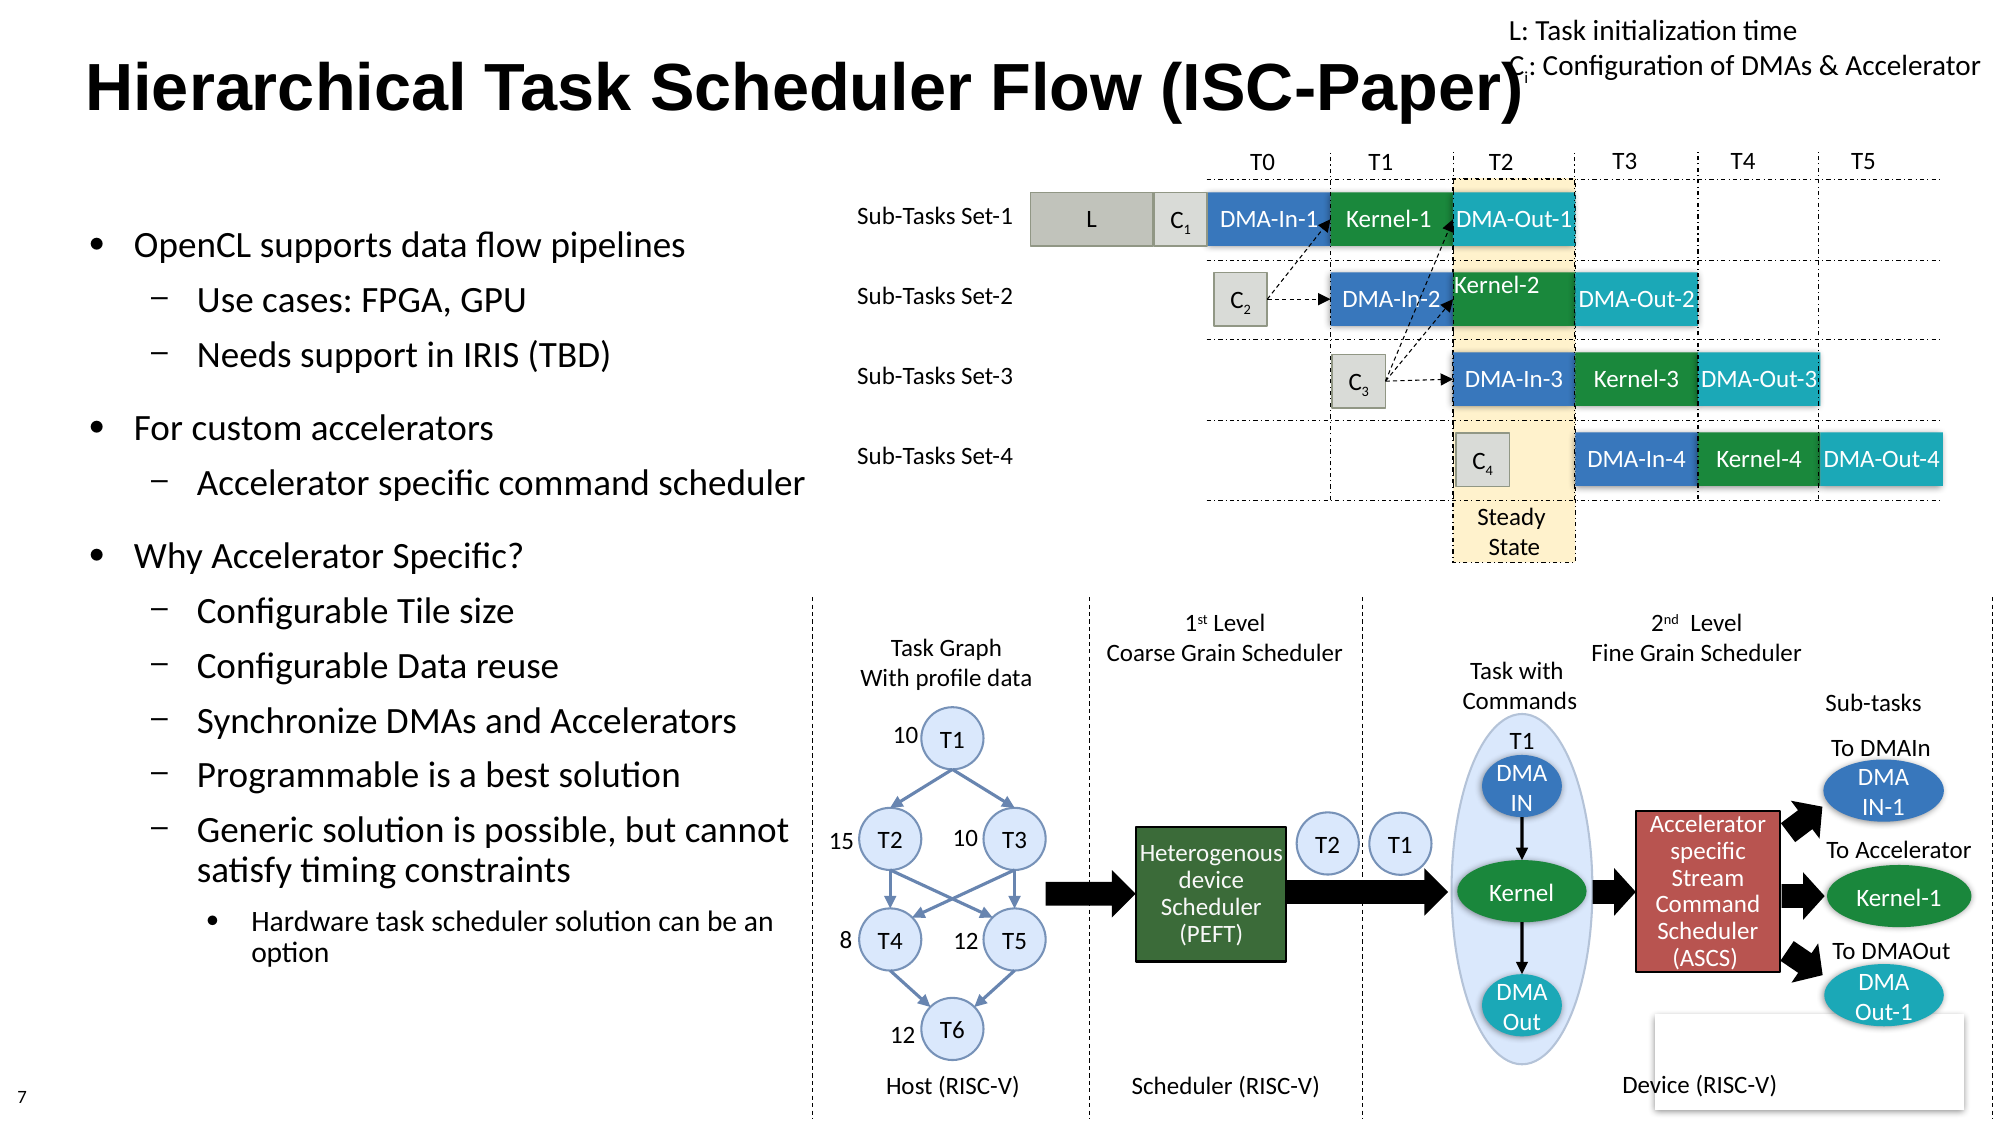

L: Task initialization time
Ci: Configuration of DMAs & Accelerator
# Hierarchical Task Scheduler Flow (ISC-Paper)
T3
T4
T5
T0
T1
T2

Sub-Tasks Set-1
L
C1
DMA-In-1
Kernel-1
DMA-Out-1
Sub-Tasks Set-2
C2
DMA-In-2
Kernel-2
DMA-Out-2
Sub-Tasks Set-3
DMA-In-3
Kernel-3
DMA-Out-3
C3
Sub-Tasks Set-4
DMA-In-4
Kernel-4
DMA-Out-4
C4
Steady
State
OpenCL supports data flow pipelines
Use cases: FPGA, GPU
Needs support in IRIS (TBD)
For custom accelerators
Accelerator specific command scheduler
Why Accelerator Specific?
Configurable Tile size
Configurable Data reuse
Synchronize DMAs and Accelerators
Programmable is a best solution
Generic solution is possible, but cannot satisfy timing constraints
Hardware task scheduler solution can be an option

2nd  Level
Fine Grain Scheduler
1st Level
Coarse Grain Scheduler
Task Graph
With profile data
Task with
Commands
Sub-tasks
T1
10
T2
T3
10
T4
T5
8
12
T6
12
T1

DMAIN
Kernel
DMAOut
To DMAIn
DMA IN-1

Accelerator specific
Stream Command Scheduler
(ASCS)
T2
T1
15
Heterogenous device Scheduler
(PEFT)
To Accelerator
Kernel-1

To DMAOut

DMA Out-1
Device (RISC-V)
Host (RISC-V)
Scheduler (RISC-V)